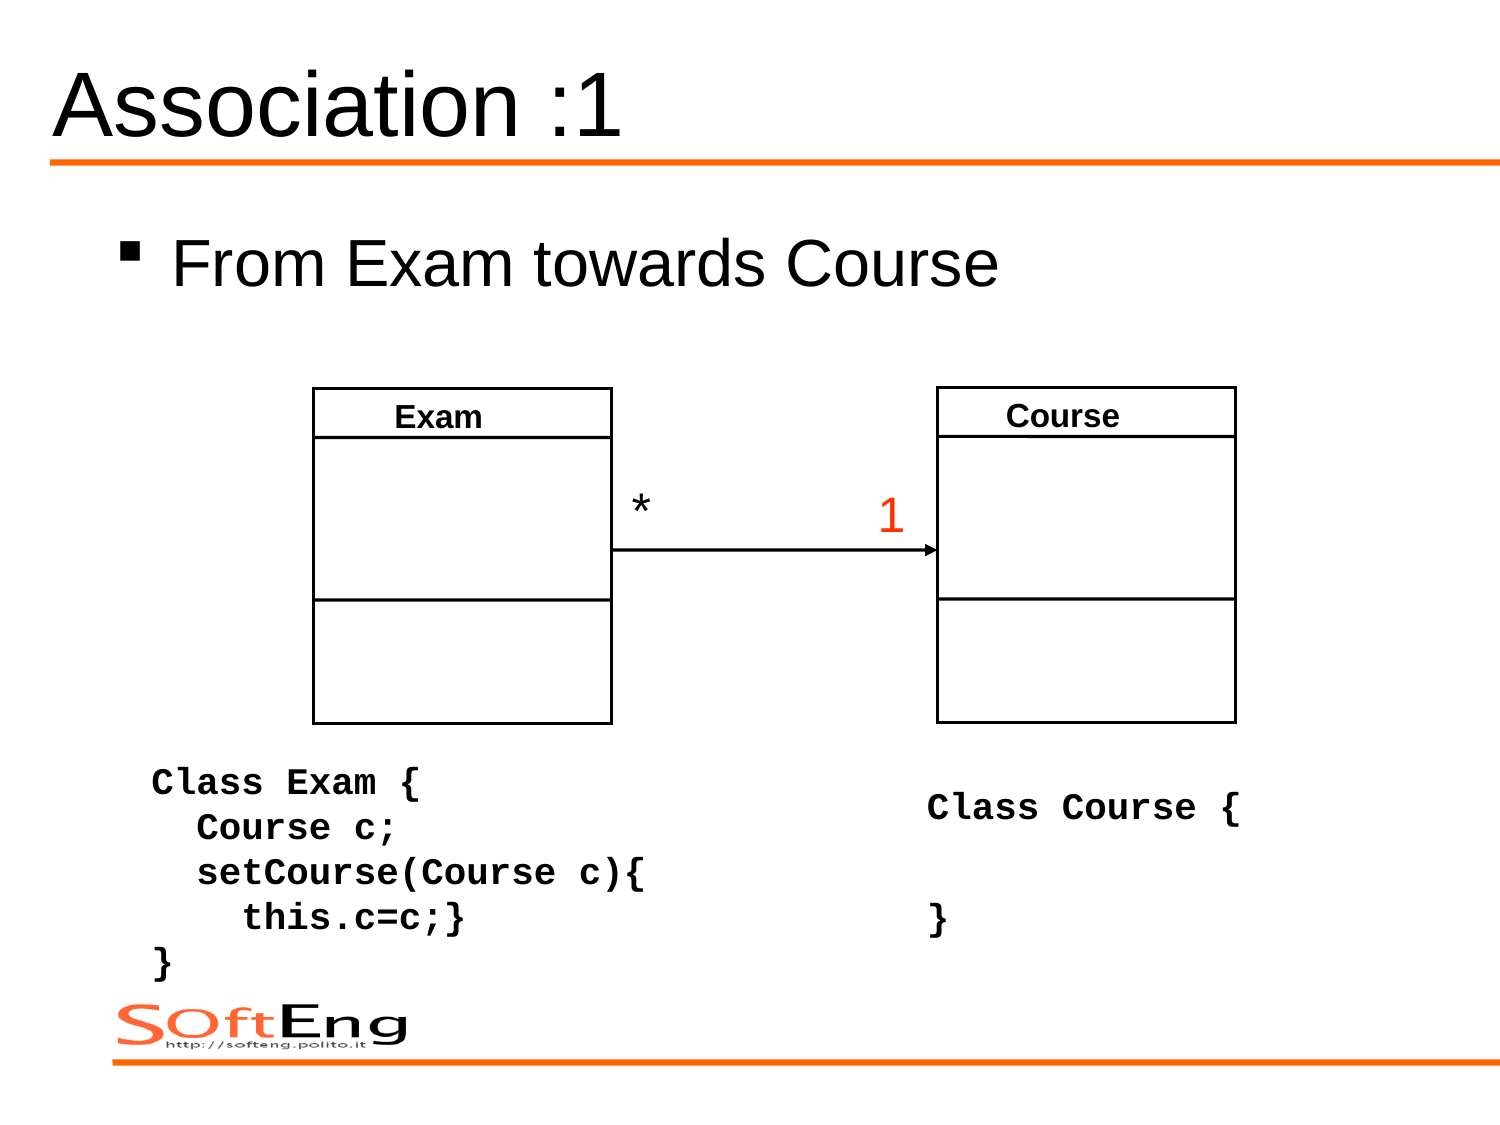

# Association :1
From Exam towards Course
Course
Exam

*
1

Class Exam {
  Course c;
  setCourse(Course c){
    this.c=c;}
}
Class Course {

}